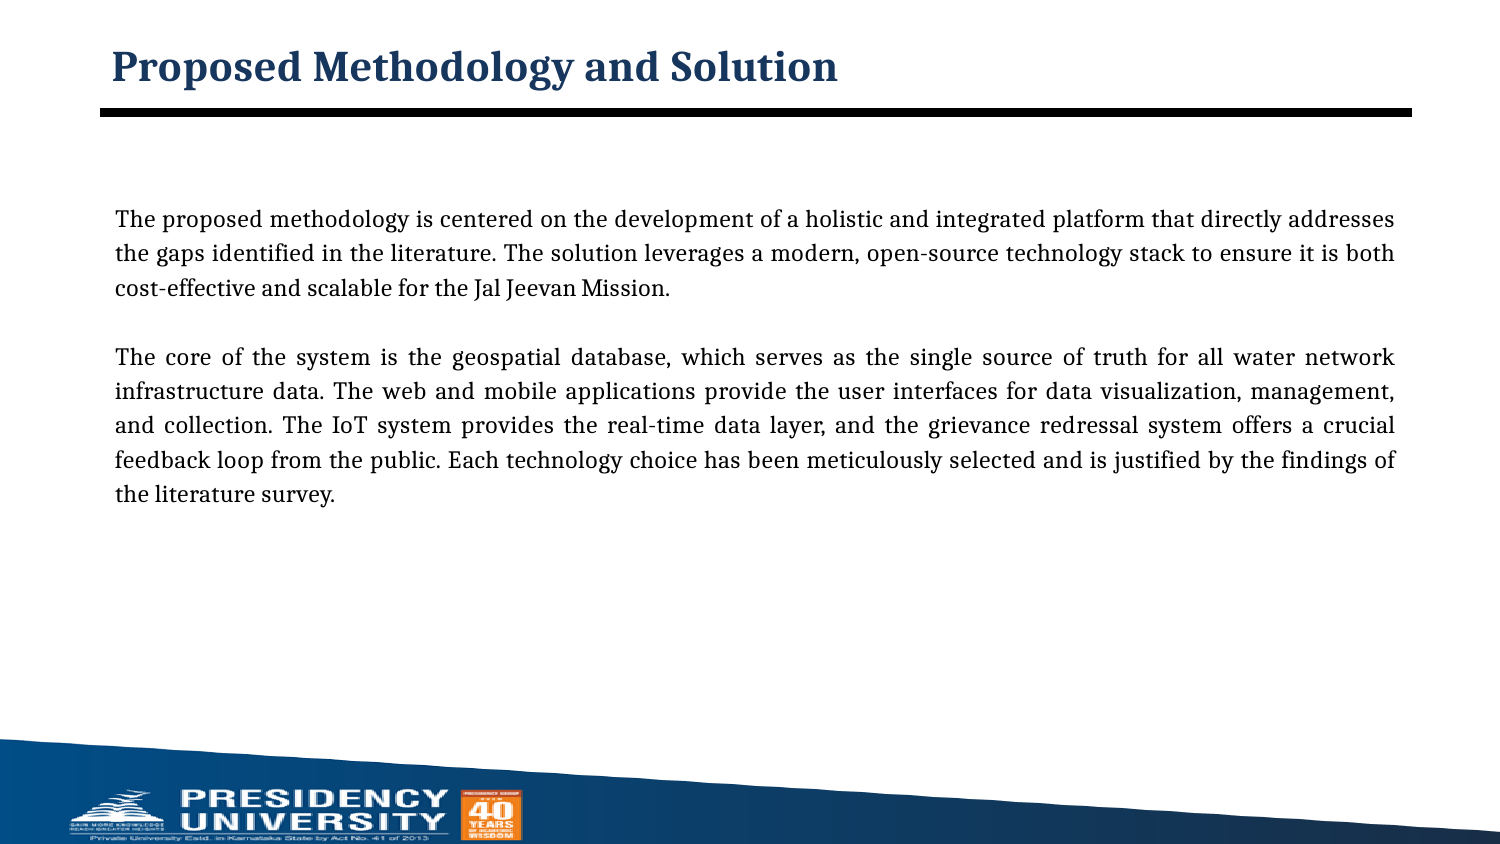

# Proposed Methodology and Solution
The proposed methodology is centered on the development of a holistic and integrated platform that directly addresses the gaps identified in the literature. The solution leverages a modern, open-source technology stack to ensure it is both cost-effective and scalable for the Jal Jeevan Mission.

The core of the system is the geospatial database, which serves as the single source of truth for all water network infrastructure data. The web and mobile applications provide the user interfaces for data visualization, management, and collection. The IoT system provides the real-time data layer, and the grievance redressal system offers a crucial feedback loop from the public. Each technology choice has been meticulously selected and is justified by the findings of the literature survey.